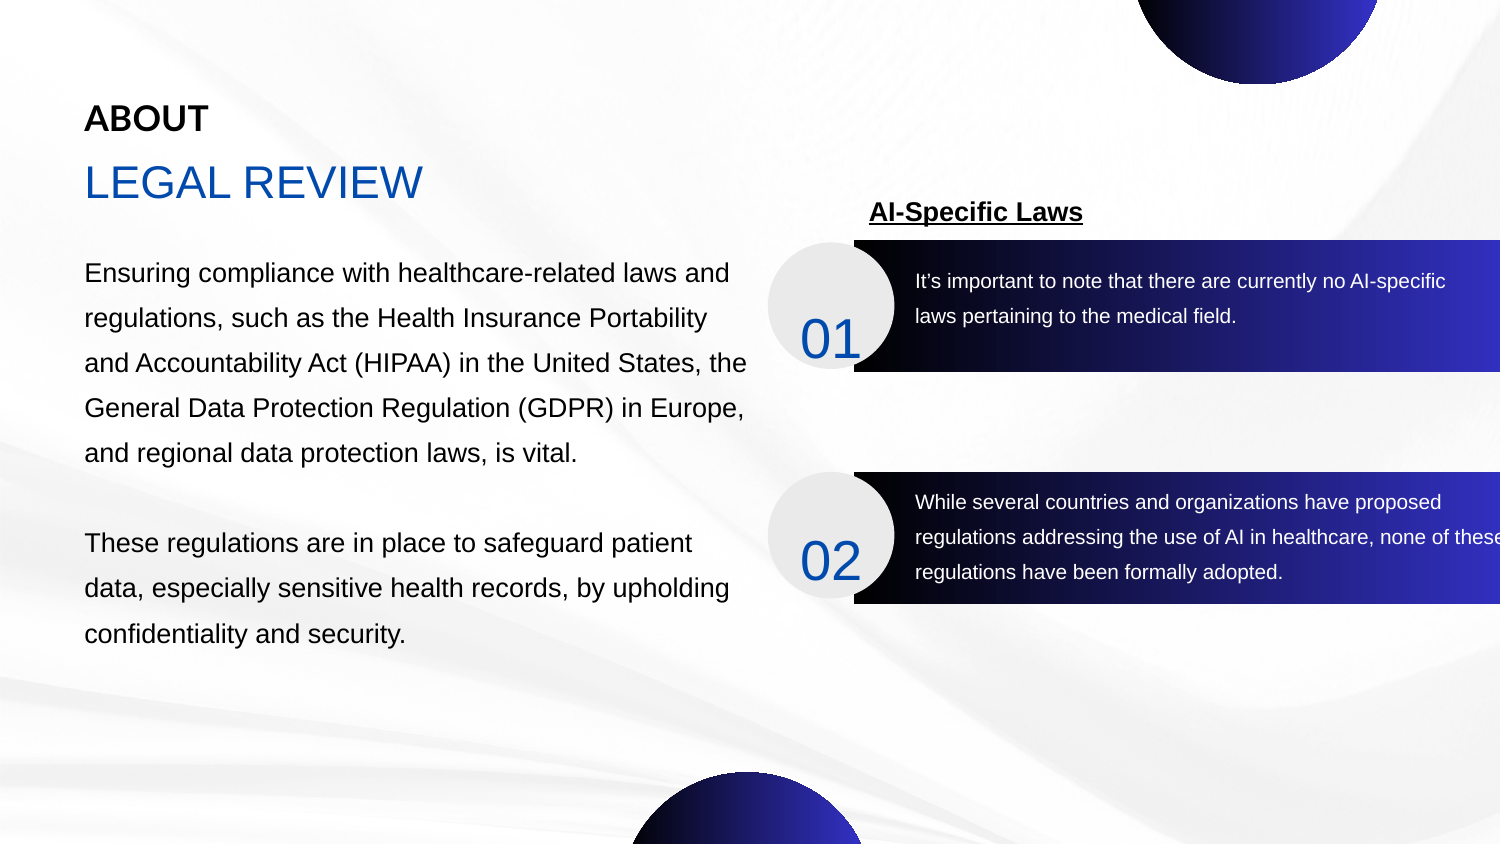

ABOUT
LEGAL REVIEW
AI-Specific Laws

Ensuring compliance with healthcare-related laws and regulations, such as the Health Insurance Portability and Accountability Act (HIPAA) in the United States, the General Data Protection Regulation (GDPR) in Europe, and regional data protection laws, is vital.

These regulations are in place to safeguard patient data, especially sensitive health records, by upholding confidentiality and security.

It’s important to note that there are currently no AI-specific laws pertaining to the medical field.
01

While several countries and organizations have proposed regulations addressing the use of AI in healthcare, none of these regulations have been formally adopted.
02